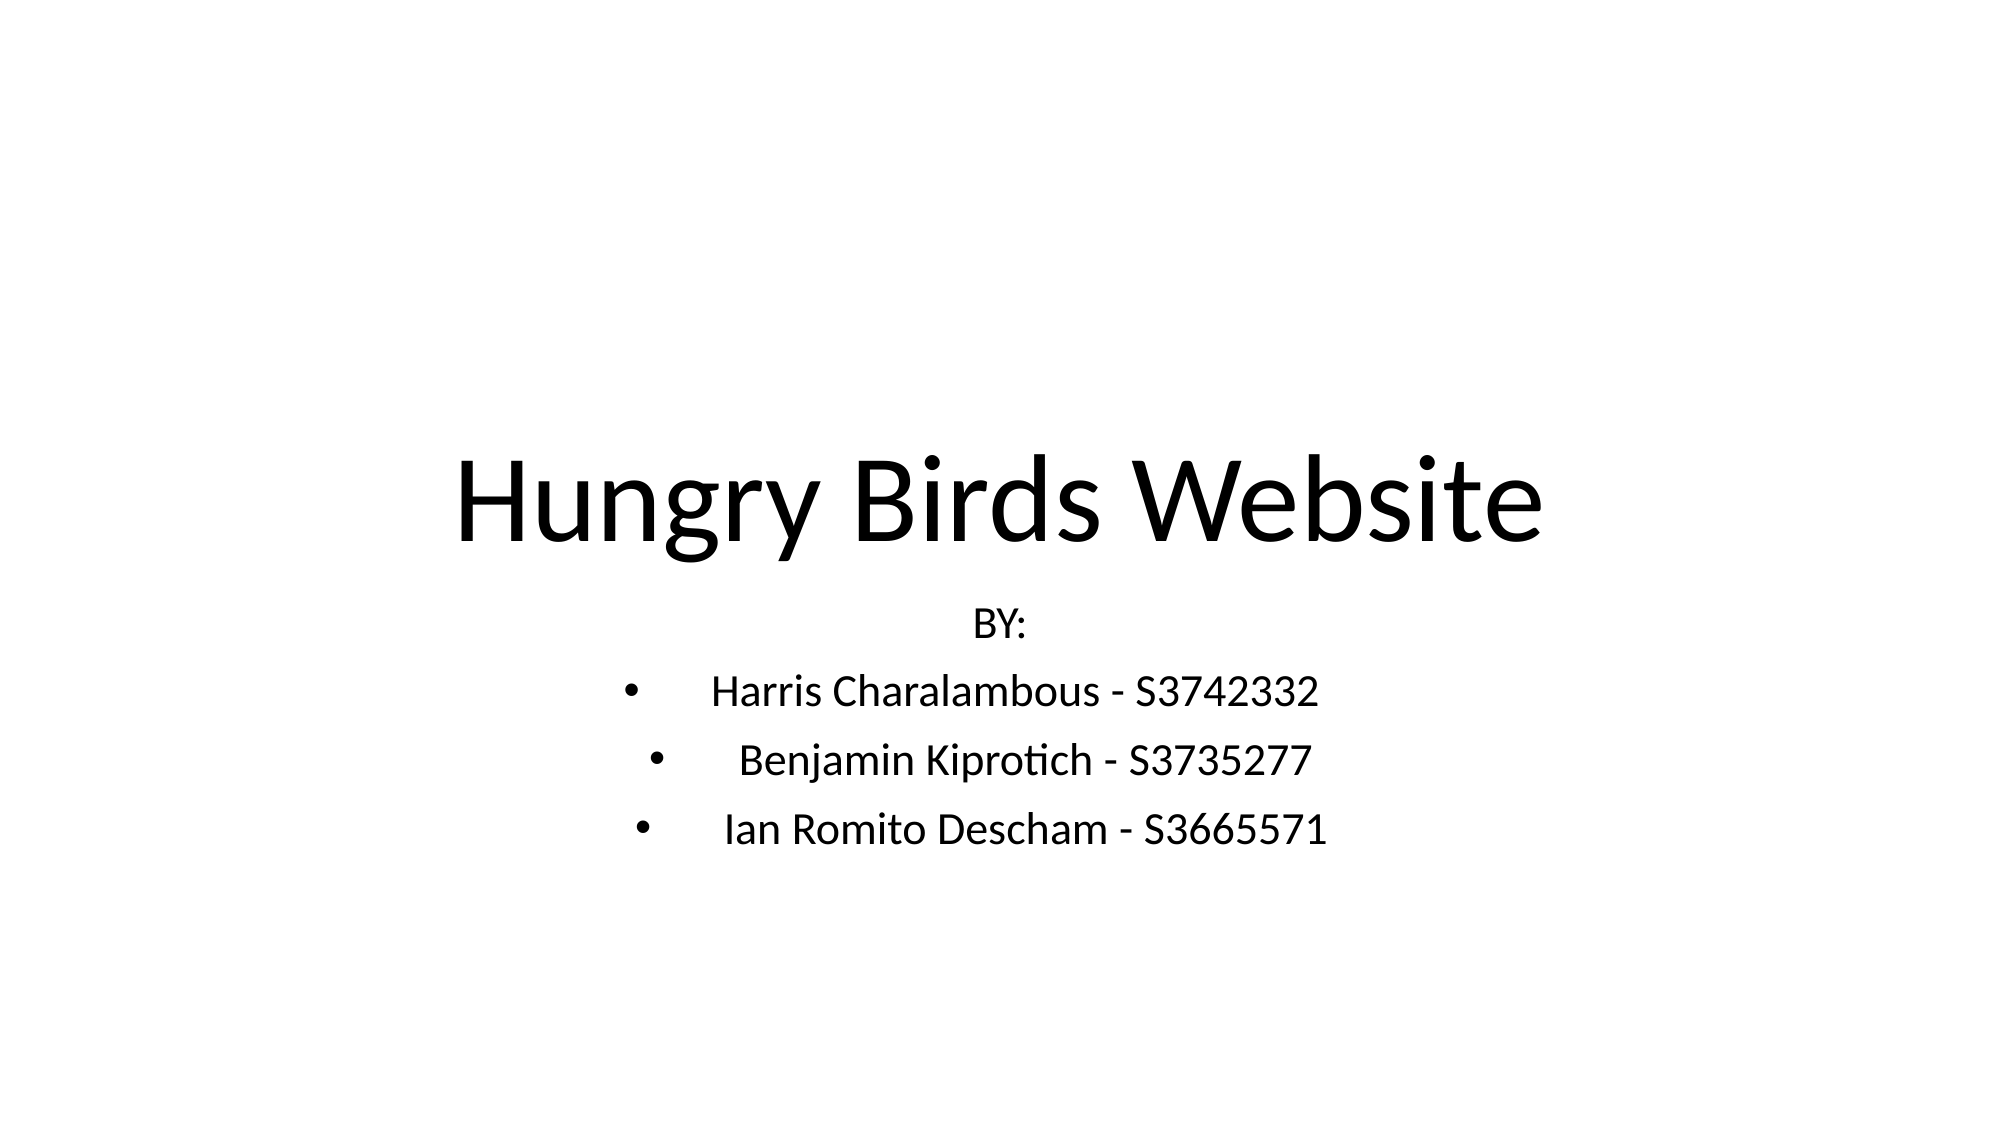

# Hungry Birds Website
BY:
Harris Charalambous - S3742332
Benjamin Kiprotich - S3735277
Ian Romito Descham - S3665571